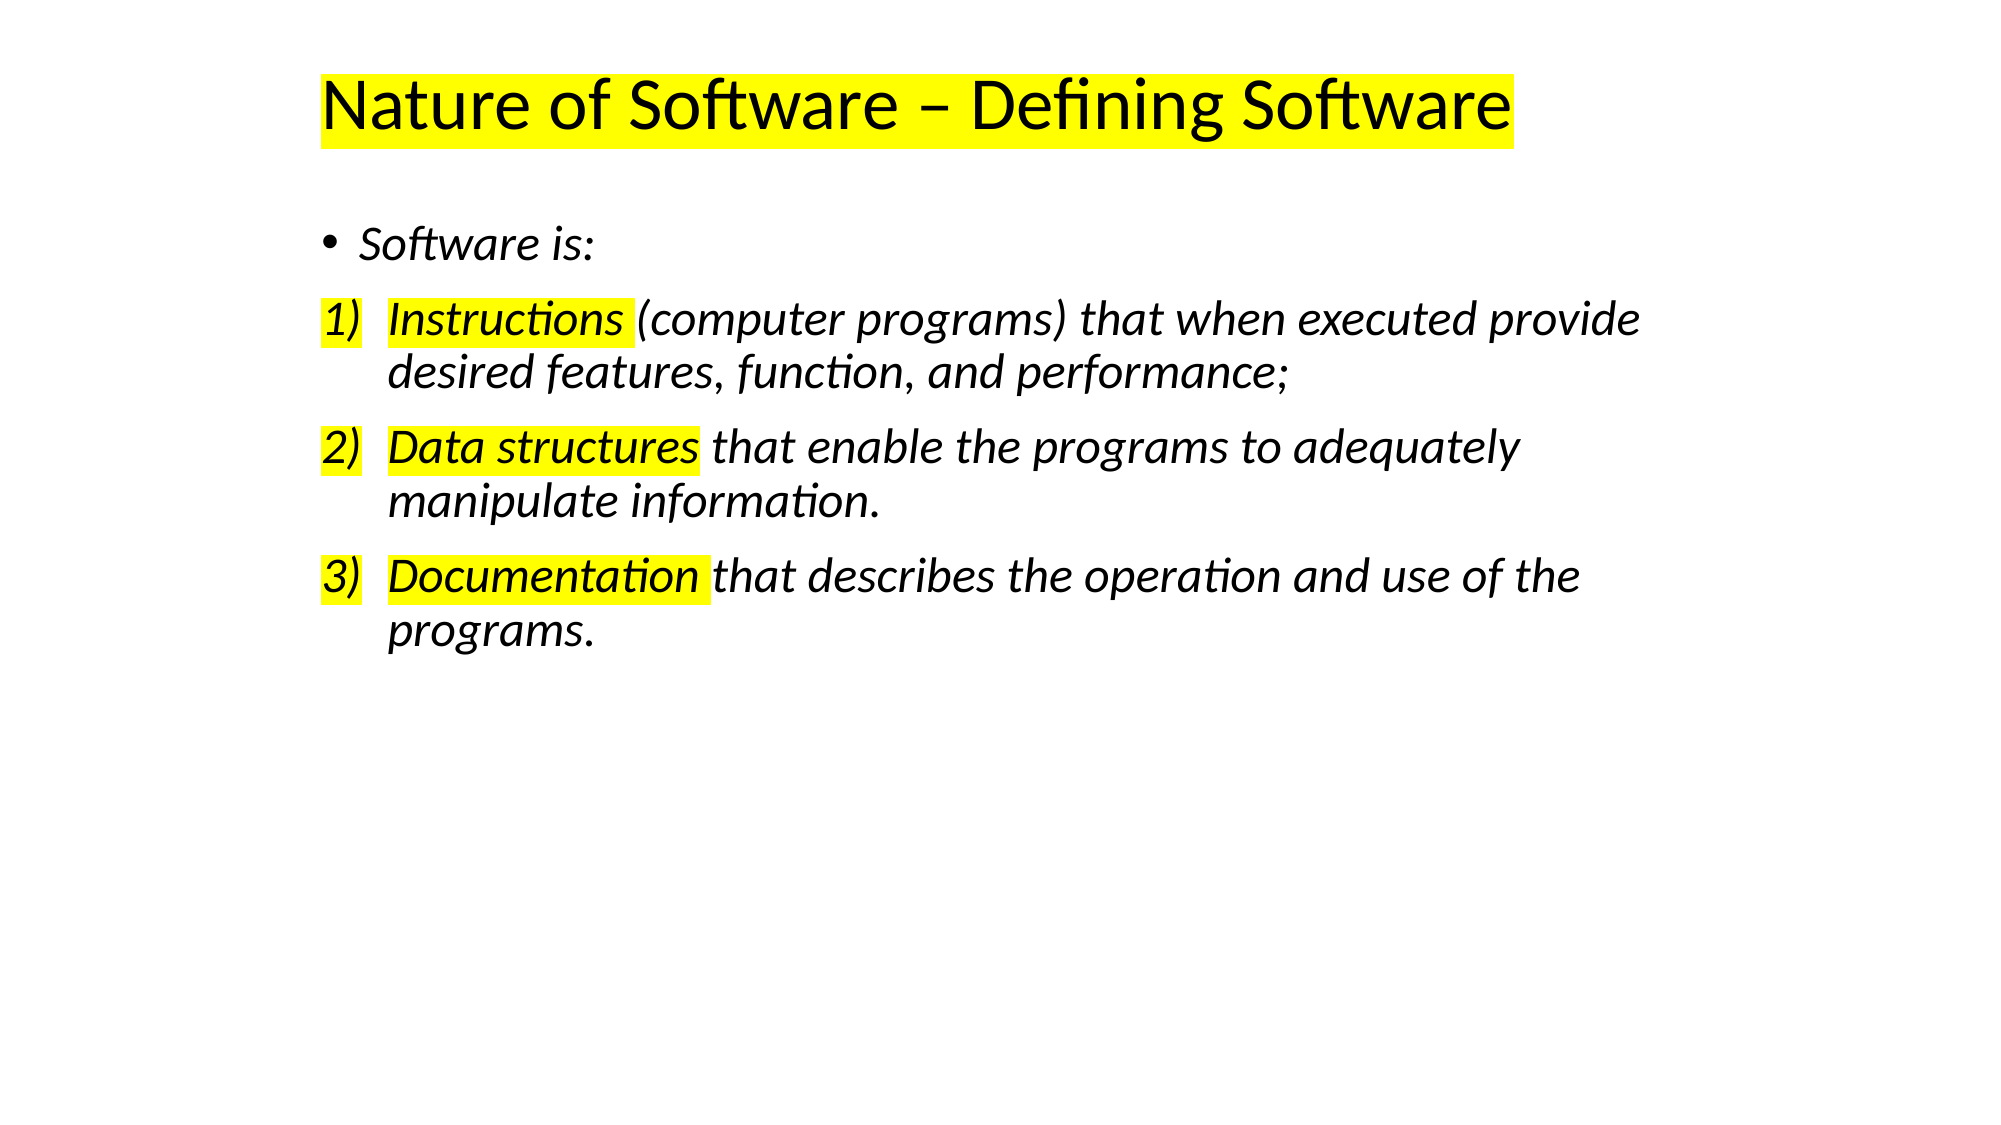

# Nature of Software – Defining Software
Software is:
Instructions (computer programs) that when executed provide desired features, function, and performance;
Data structures that enable the programs to adequately manipulate information.
Documentation that describes the operation and use of the programs.
2